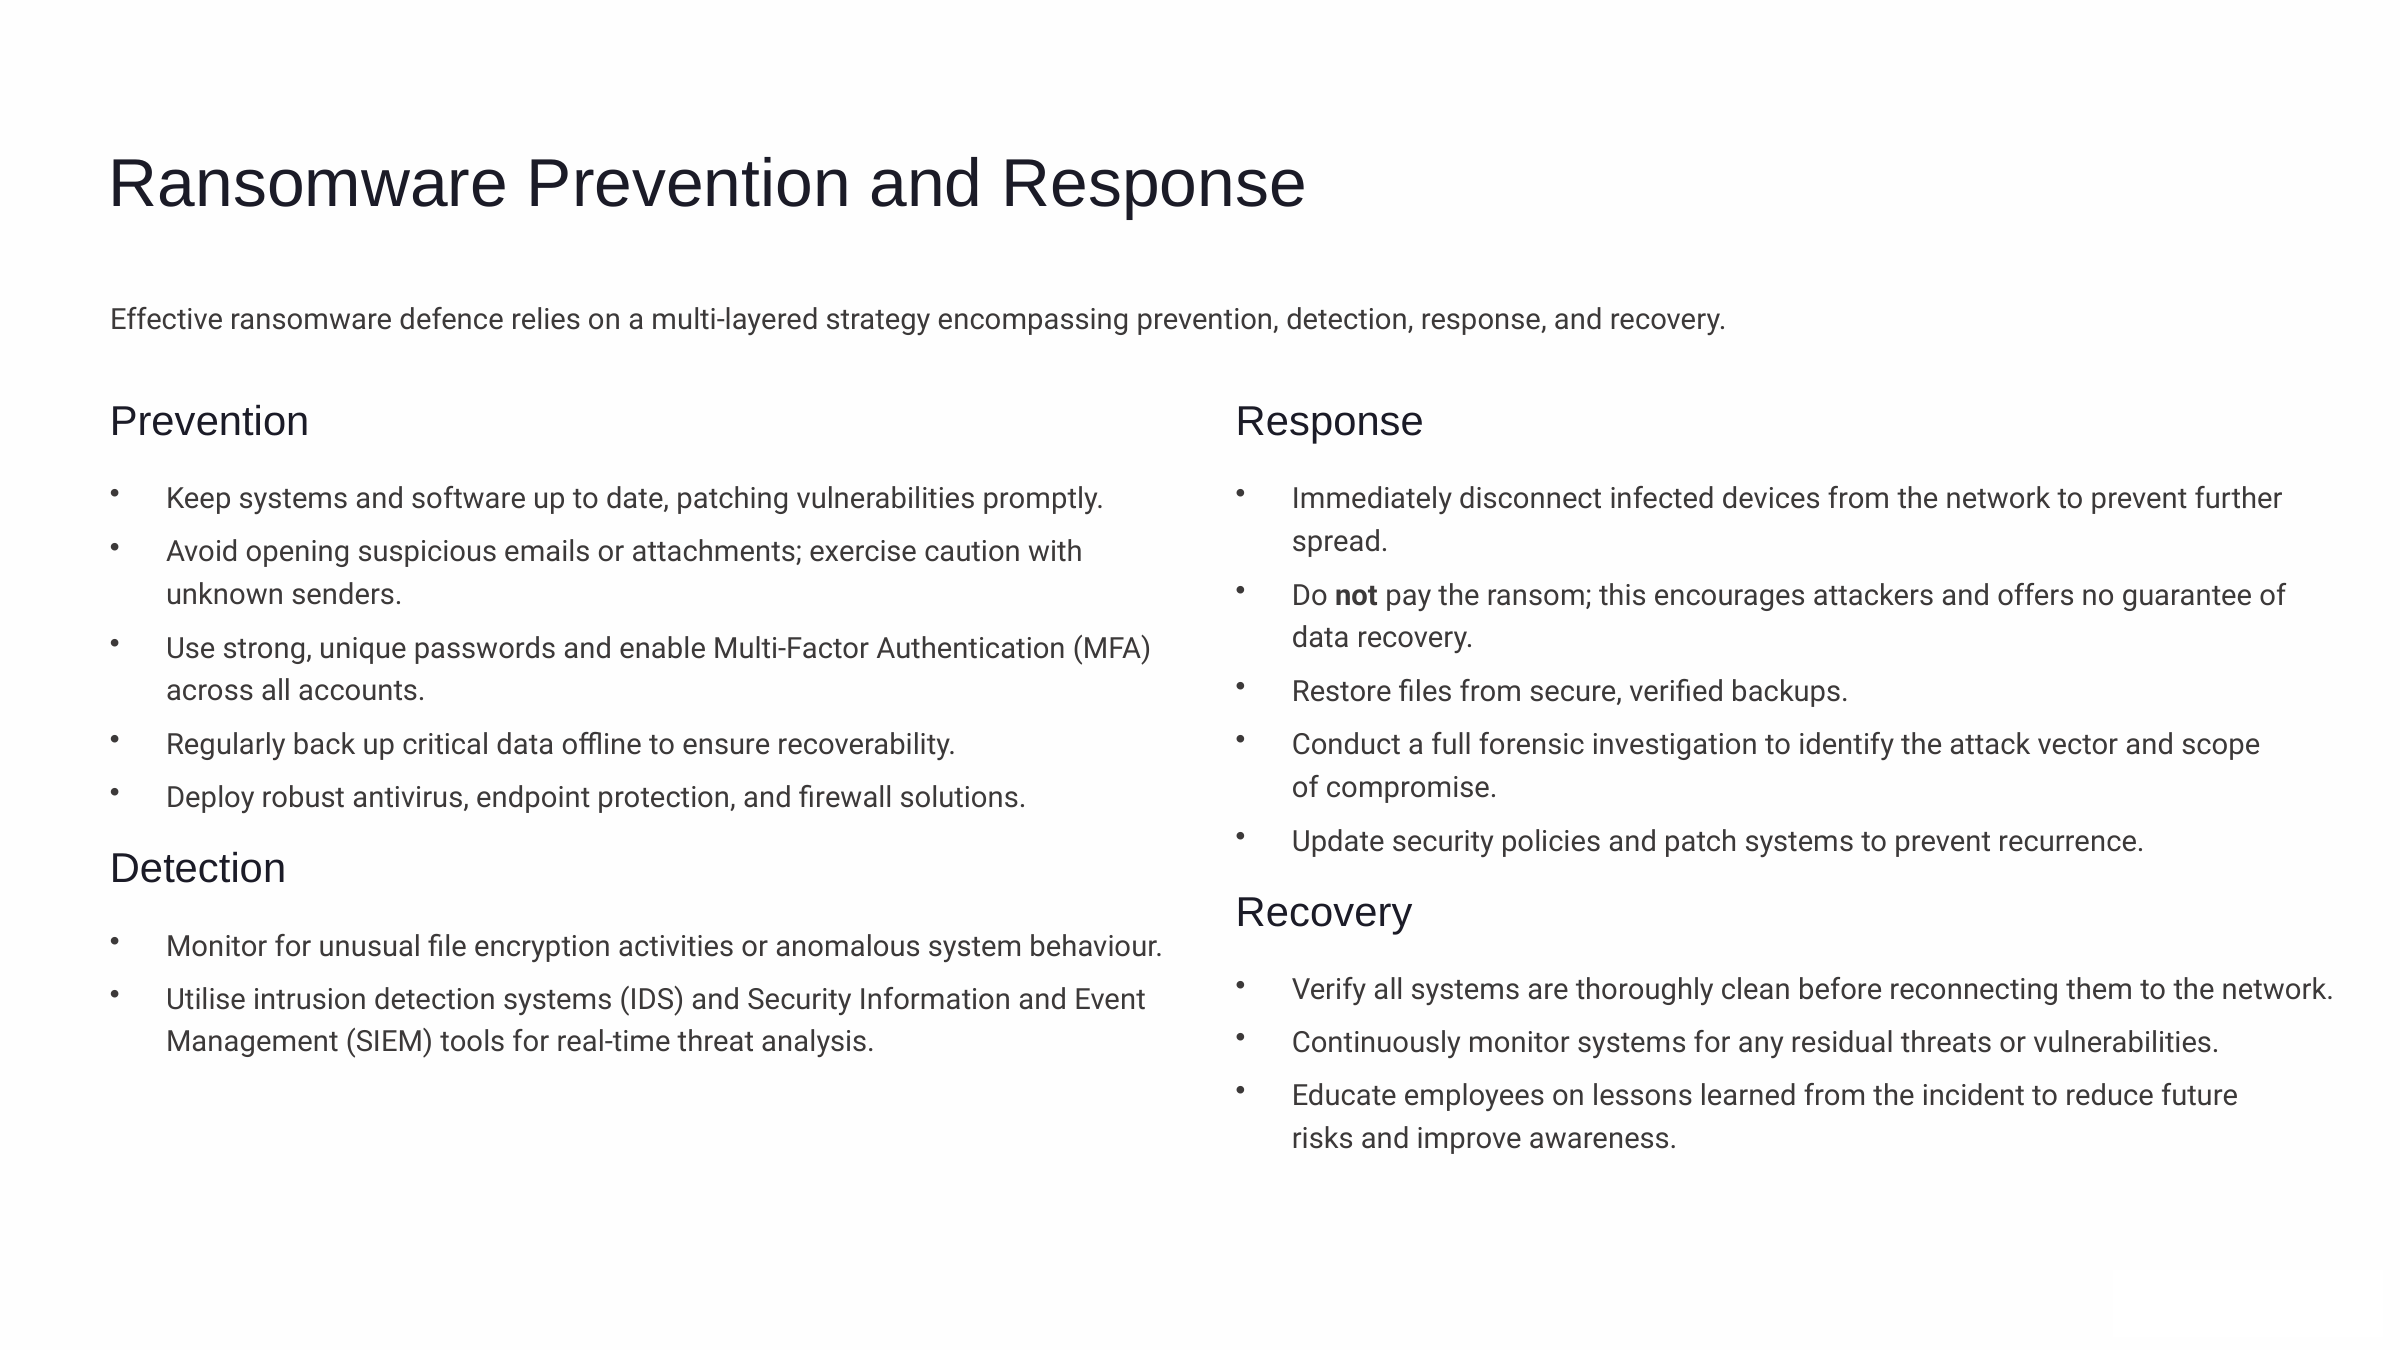

Ransomware Prevention and Response
Effective ransomware defence relies on a multi-layered strategy encompassing prevention, detection, response, and recovery.
Prevention
Response
Keep systems and software up to date, patching vulnerabilities promptly.
Immediately disconnect infected devices from the network to prevent further spread.
Avoid opening suspicious emails or attachments; exercise caution with unknown senders.
Do not pay the ransom; this encourages attackers and offers no guarantee of data recovery.
Use strong, unique passwords and enable Multi-Factor Authentication (MFA) across all accounts.
Restore files from secure, verified backups.
Regularly back up critical data offline to ensure recoverability.
Conduct a full forensic investigation to identify the attack vector and scope of compromise.
Deploy robust antivirus, endpoint protection, and firewall solutions.
Update security policies and patch systems to prevent recurrence.
Detection
Recovery
Monitor for unusual file encryption activities or anomalous system behaviour.
Verify all systems are thoroughly clean before reconnecting them to the network.
Utilise intrusion detection systems (IDS) and Security Information and Event Management (SIEM) tools for real-time threat analysis.
Continuously monitor systems for any residual threats or vulnerabilities.
Educate employees on lessons learned from the incident to reduce future risks and improve awareness.